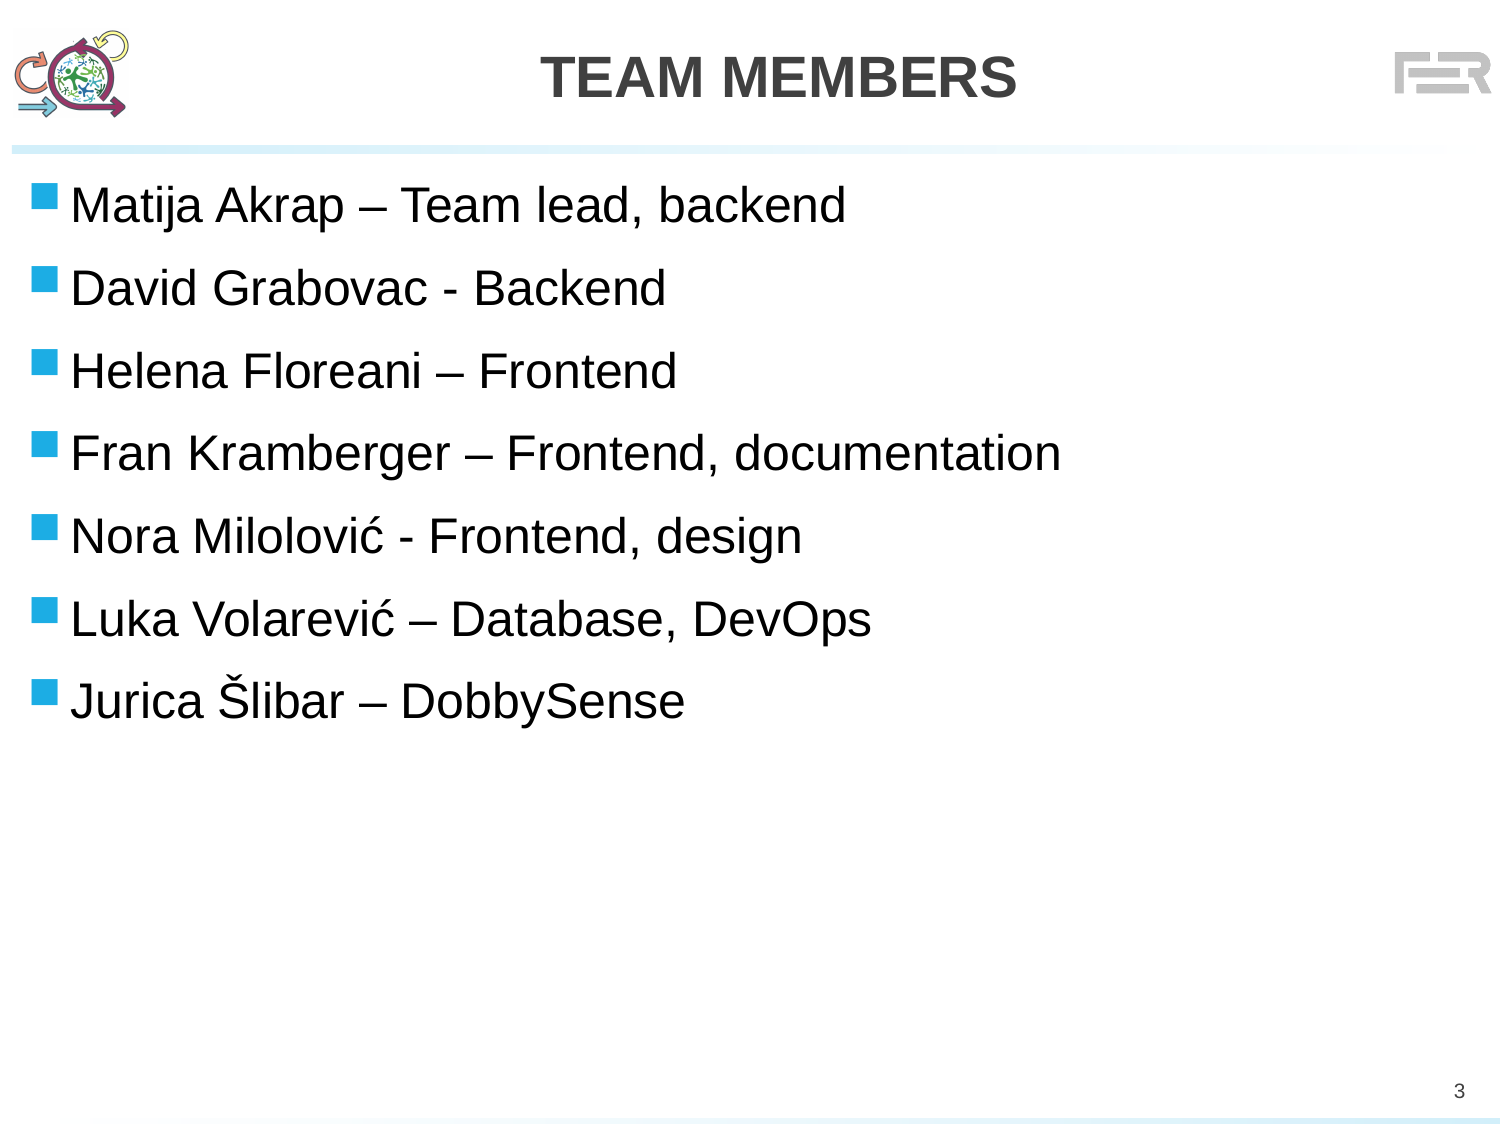

# Team members
Matija Akrap – Team lead, backend
David Grabovac - Backend
Helena Floreani – Frontend
Fran Kramberger – Frontend, documentation
Nora Milolović - Frontend, design
Luka Volarević – Database, DevOps
Jurica Šlibar – DobbySense

3